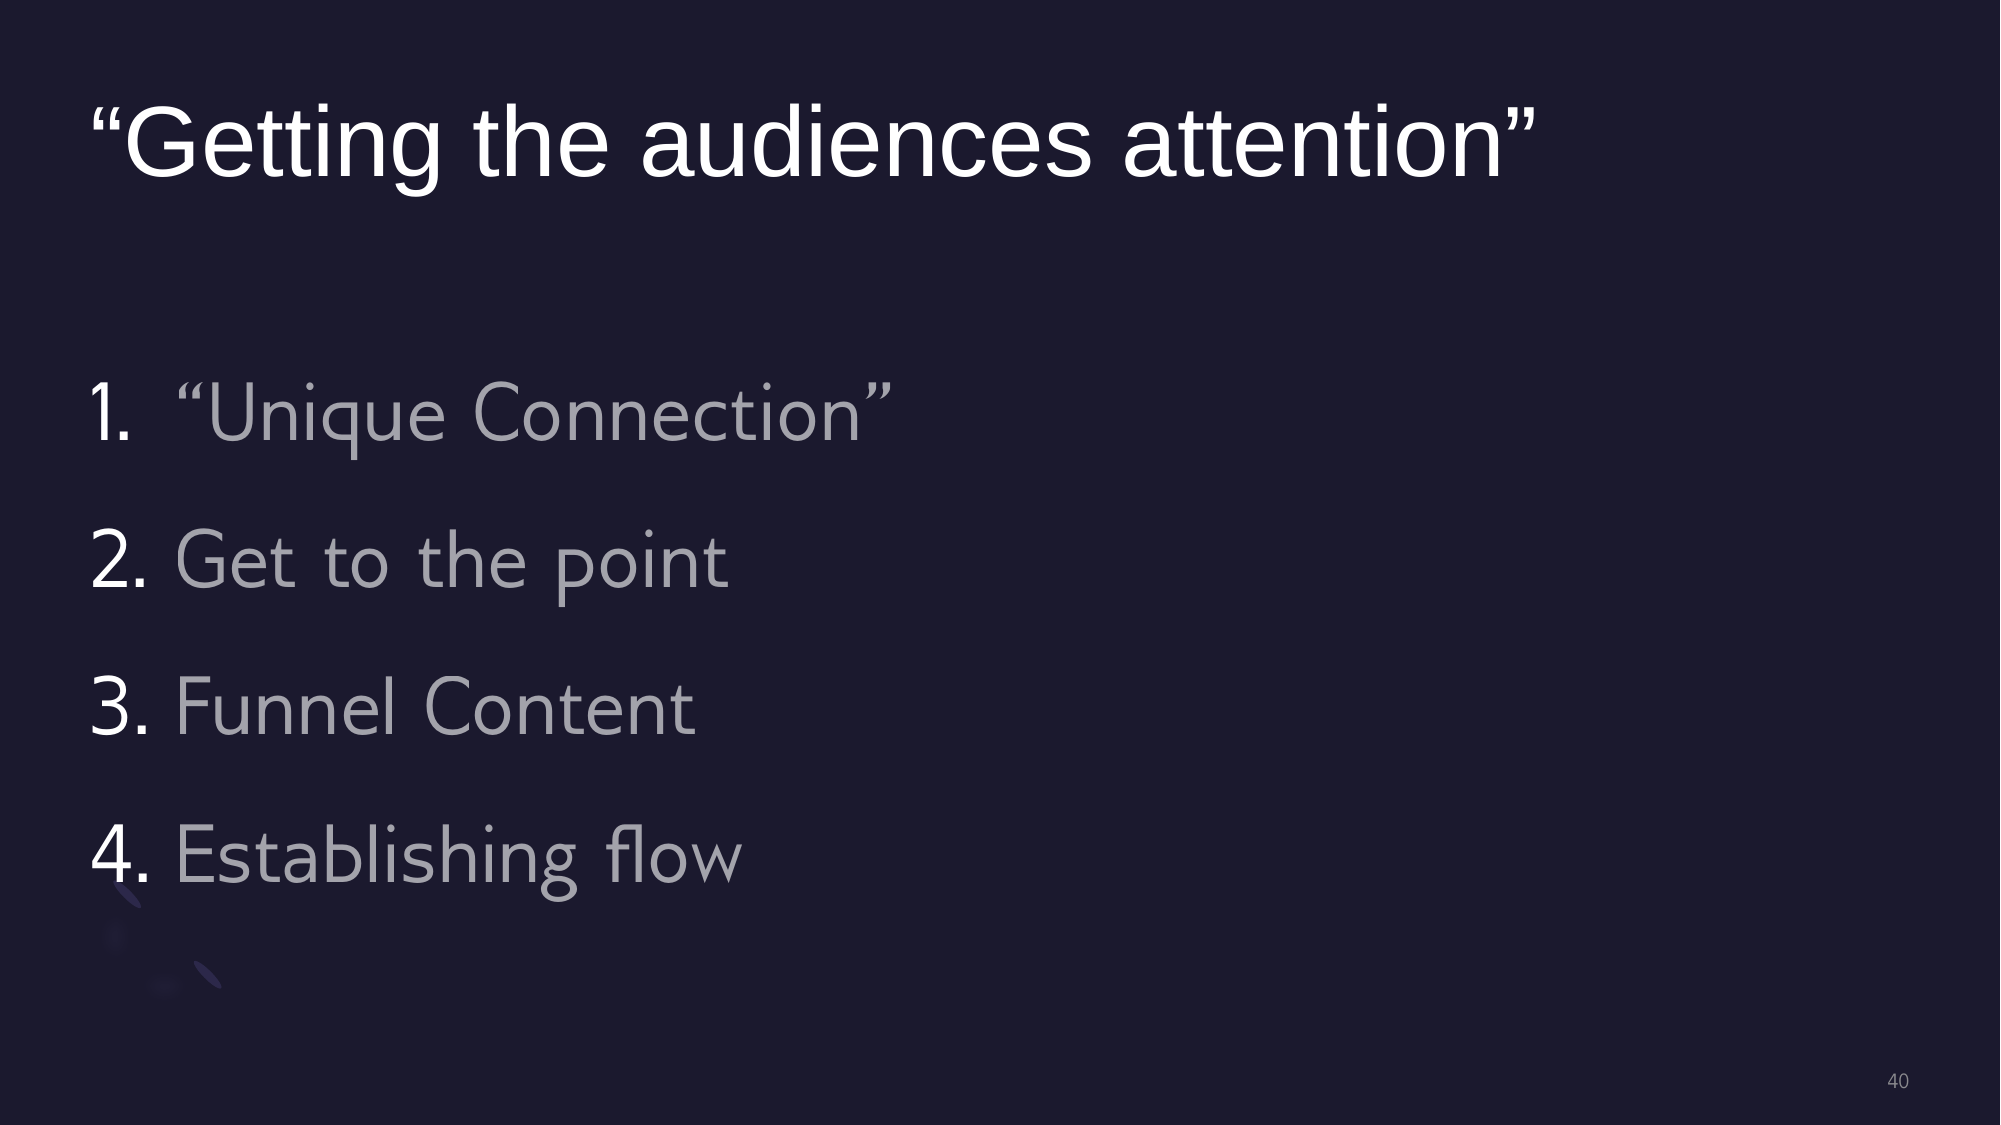

# “Getting the audiences attention”
“Unique Connection”
Get to the point
Funnel Content
Establishing flow

40